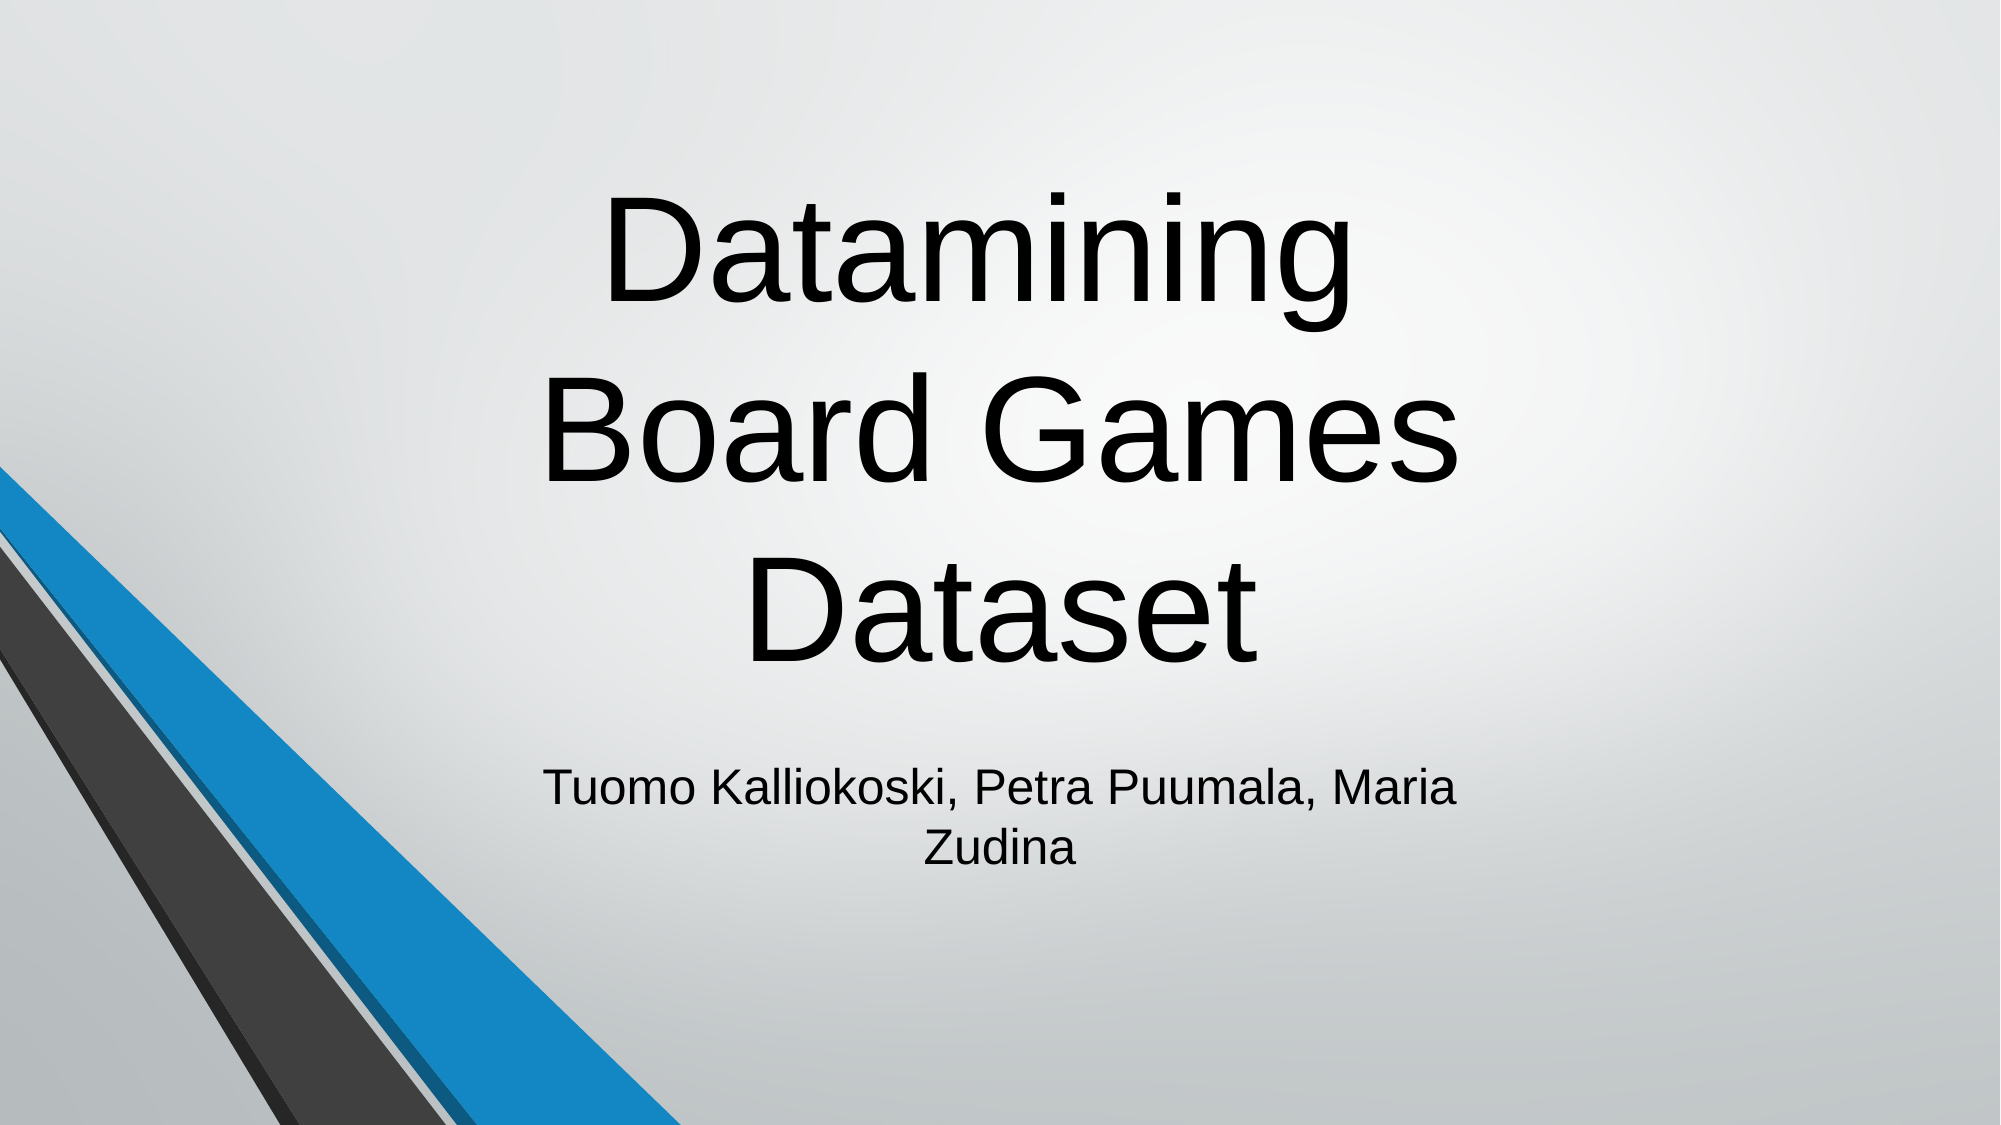

# Datamining Board Games Dataset

Tuomo Kalliokoski, Petra Puumala, Maria Zudina